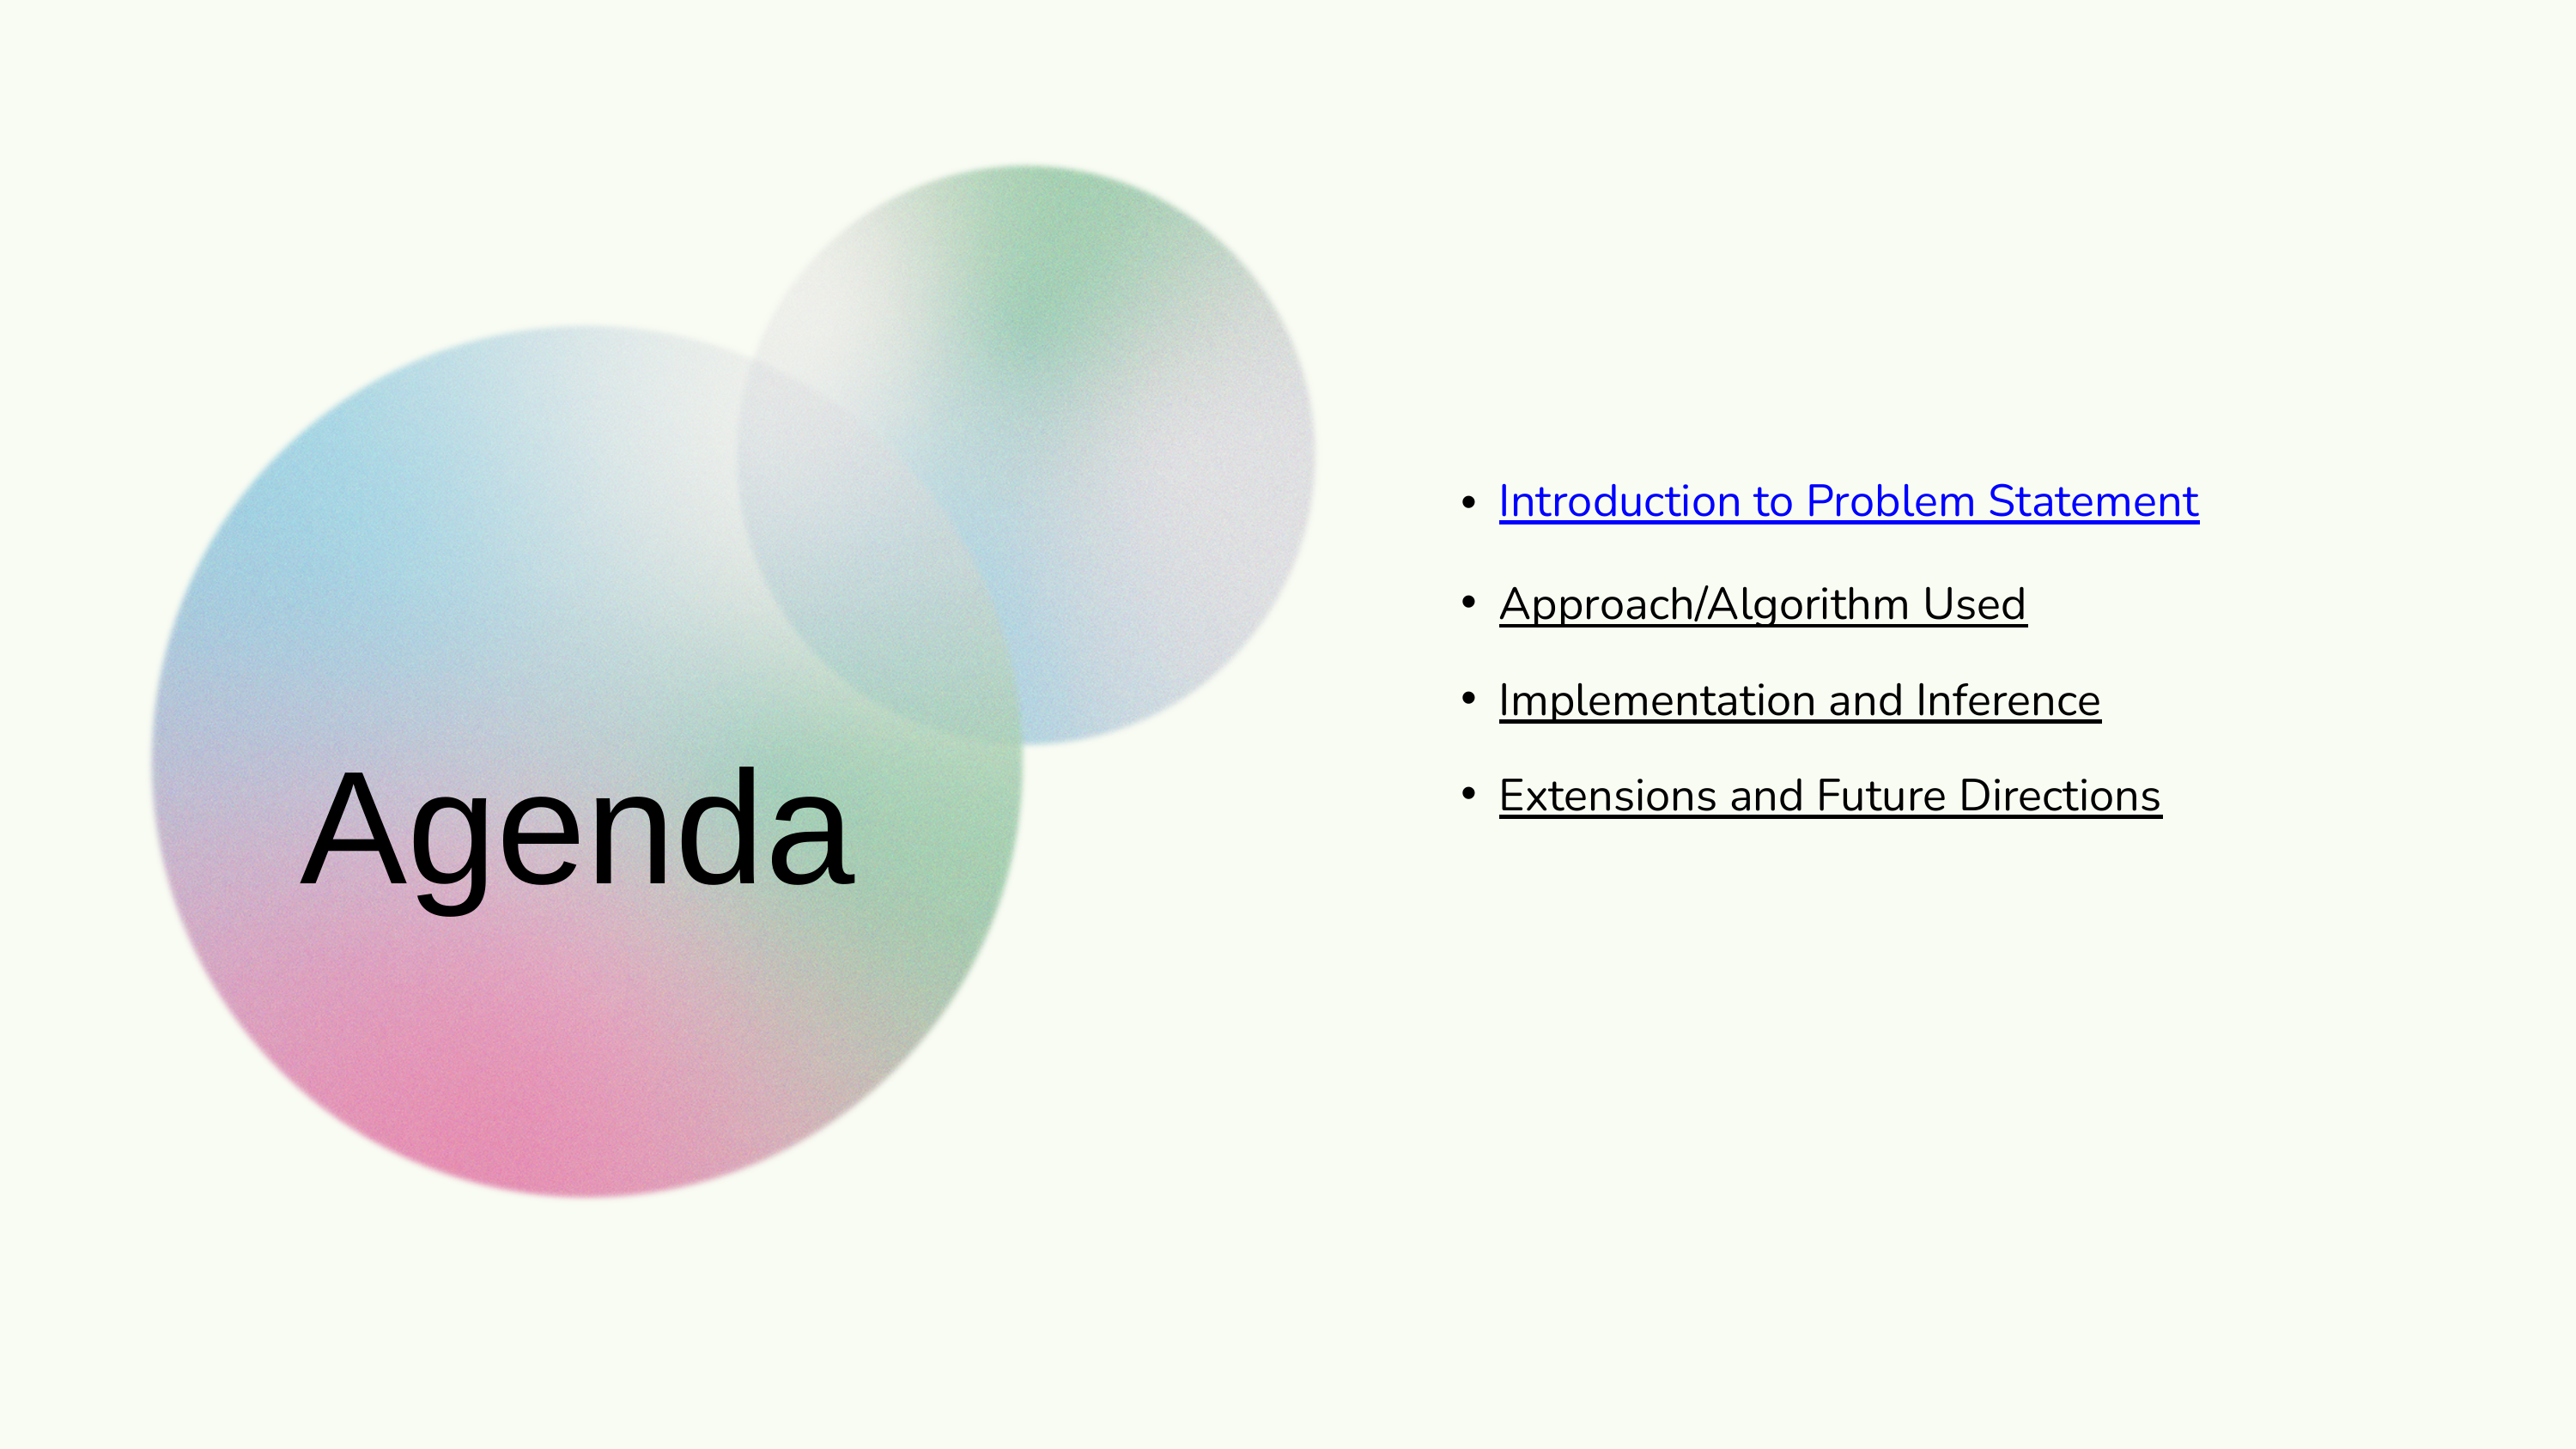

Introduction to Problem Statement
Approach/Algorithm Used
Implementation and Inference
Extensions and Future Directions

Agenda